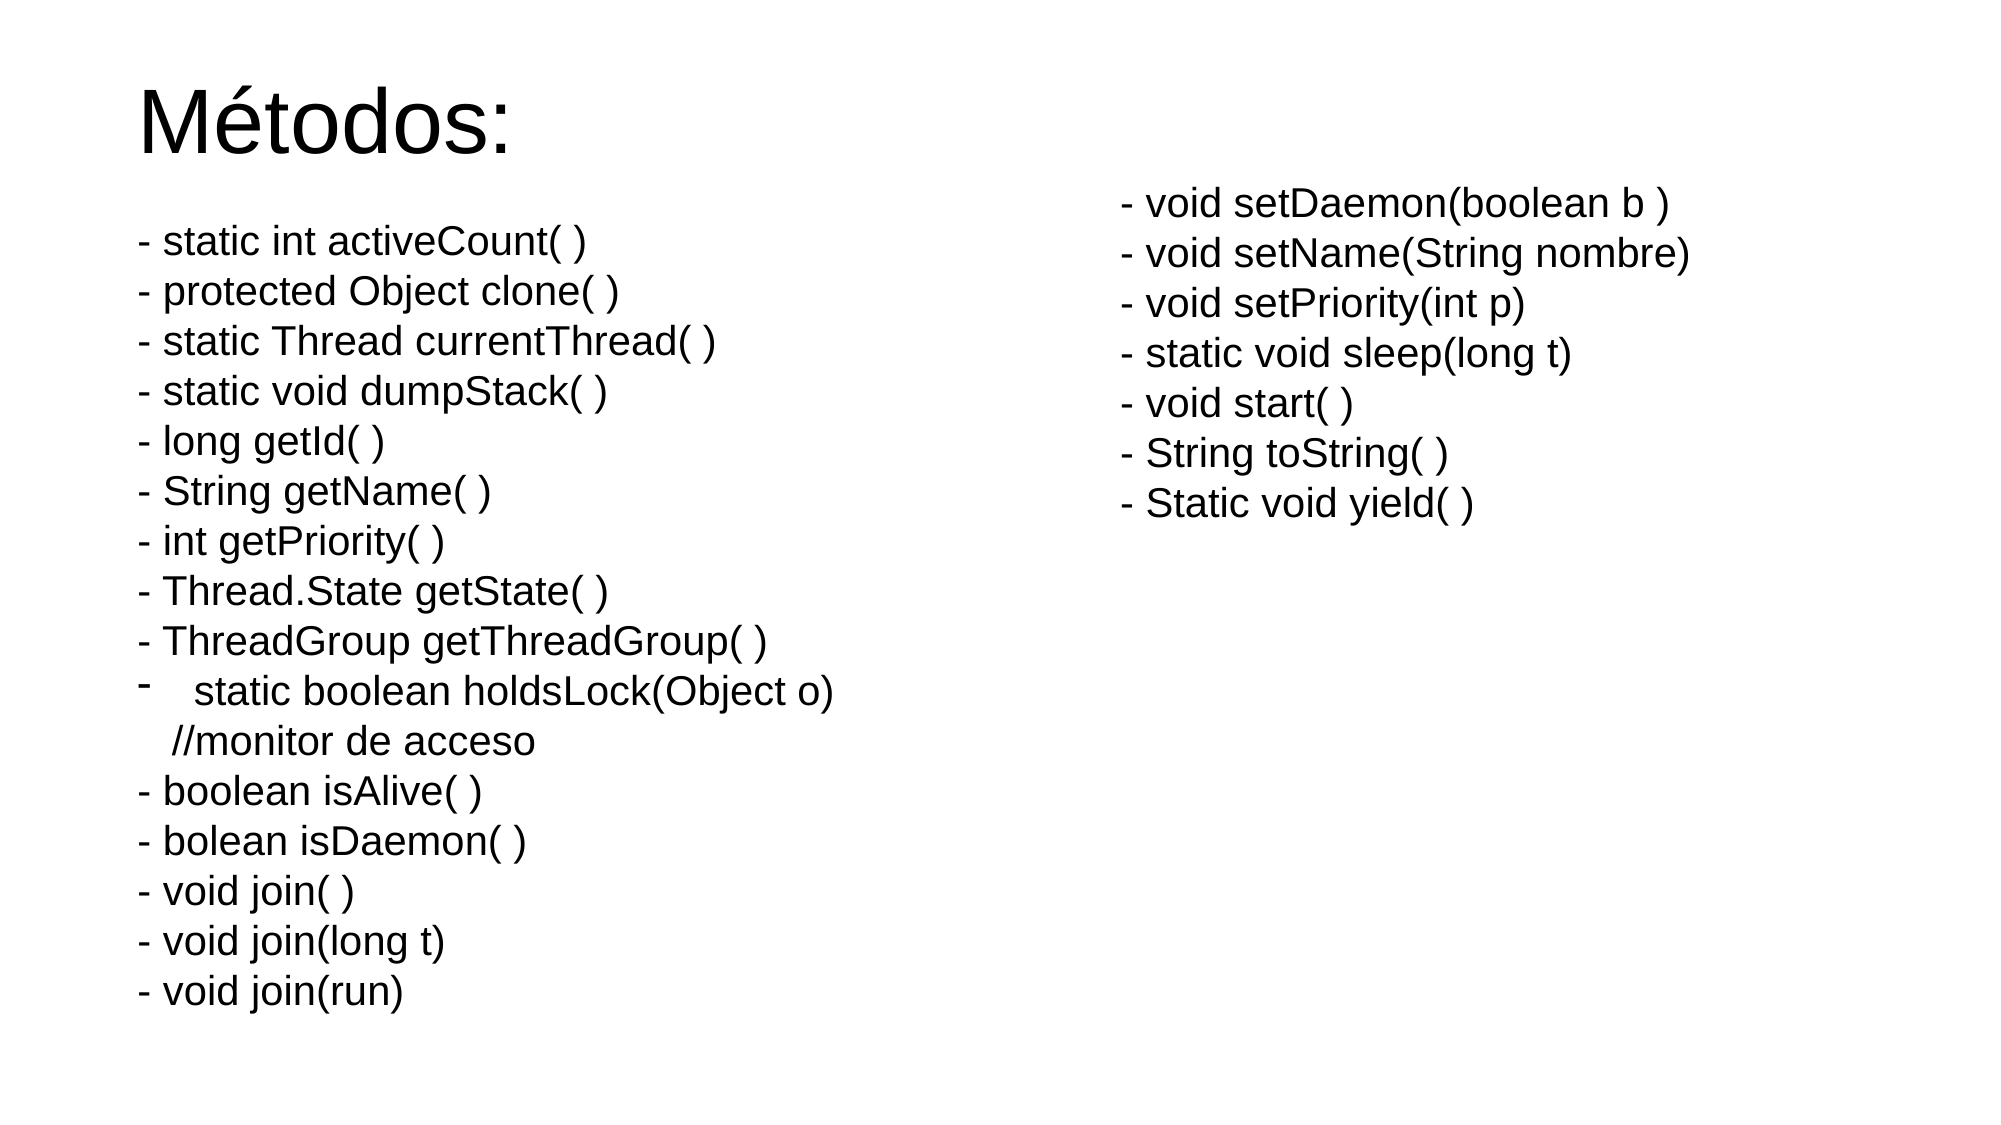

Métodos:

- static int activeCount( )
- protected Object clone( )
- static Thread currentThread( )
- static void dumpStack( )
- long getId( )
- String getName( )
- int getPriority( )
- Thread.State getState( )
- ThreadGroup getThreadGroup( )
static boolean holdsLock(Object o)
   //monitor de acceso
- boolean isAlive( )
- bolean isDaemon( )
- void join( )
- void join(long t)
- void join(run)

- void setDaemon(boolean b )
- void setName(String nombre)
- void setPriority(int p)
- static void sleep(long t)
- void start( )
- String toString( )
- Static void yield( )